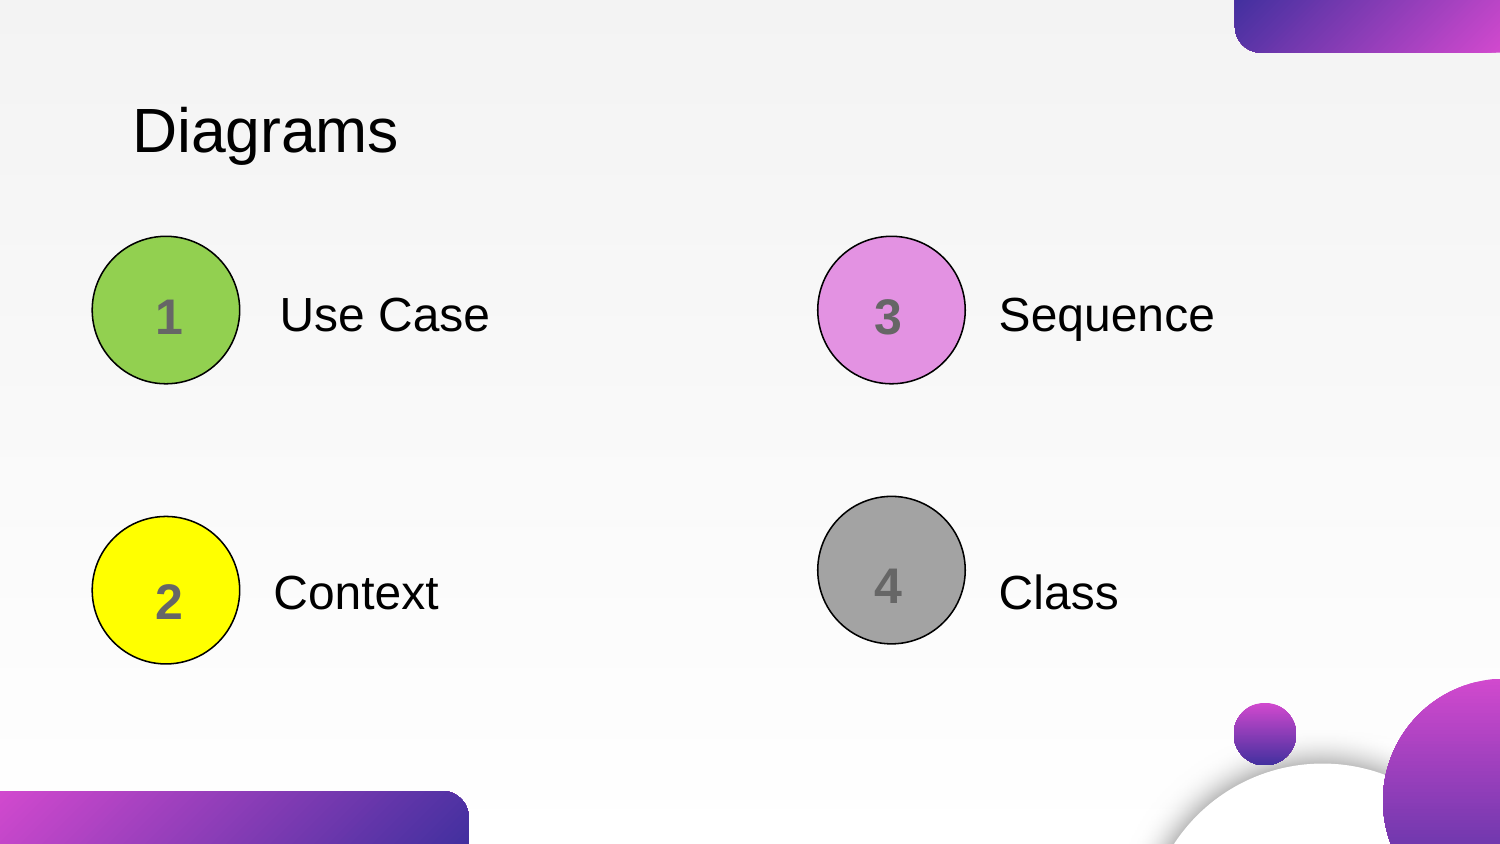

Diagrams

3
1
# Use Case
Sequence

4
2
Context
Class